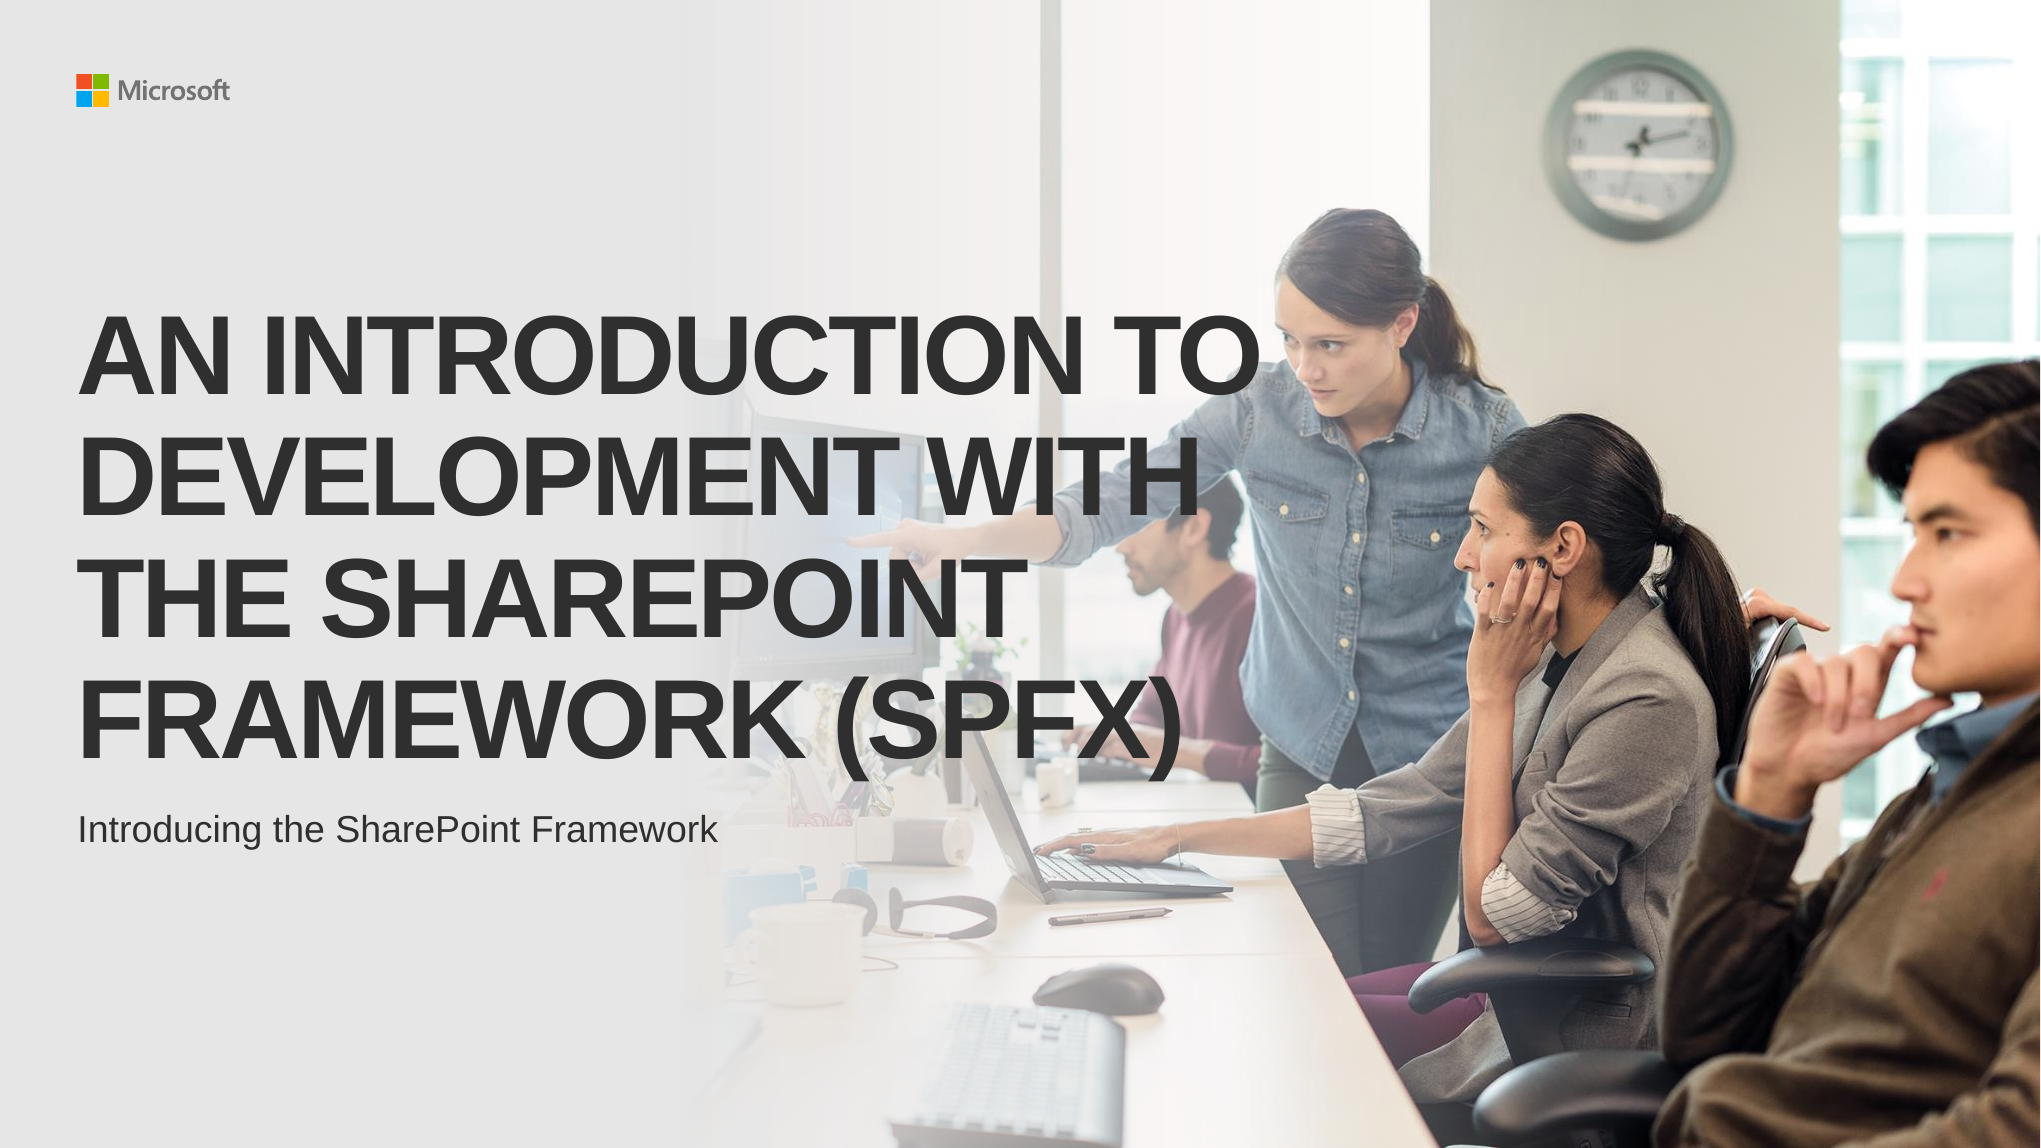

# AN INTRODUCTION TO DEVELOPMENT WITH THE SHAREPOINT FRAMEWORK (SPFX)
Introducing the SharePoint Framework